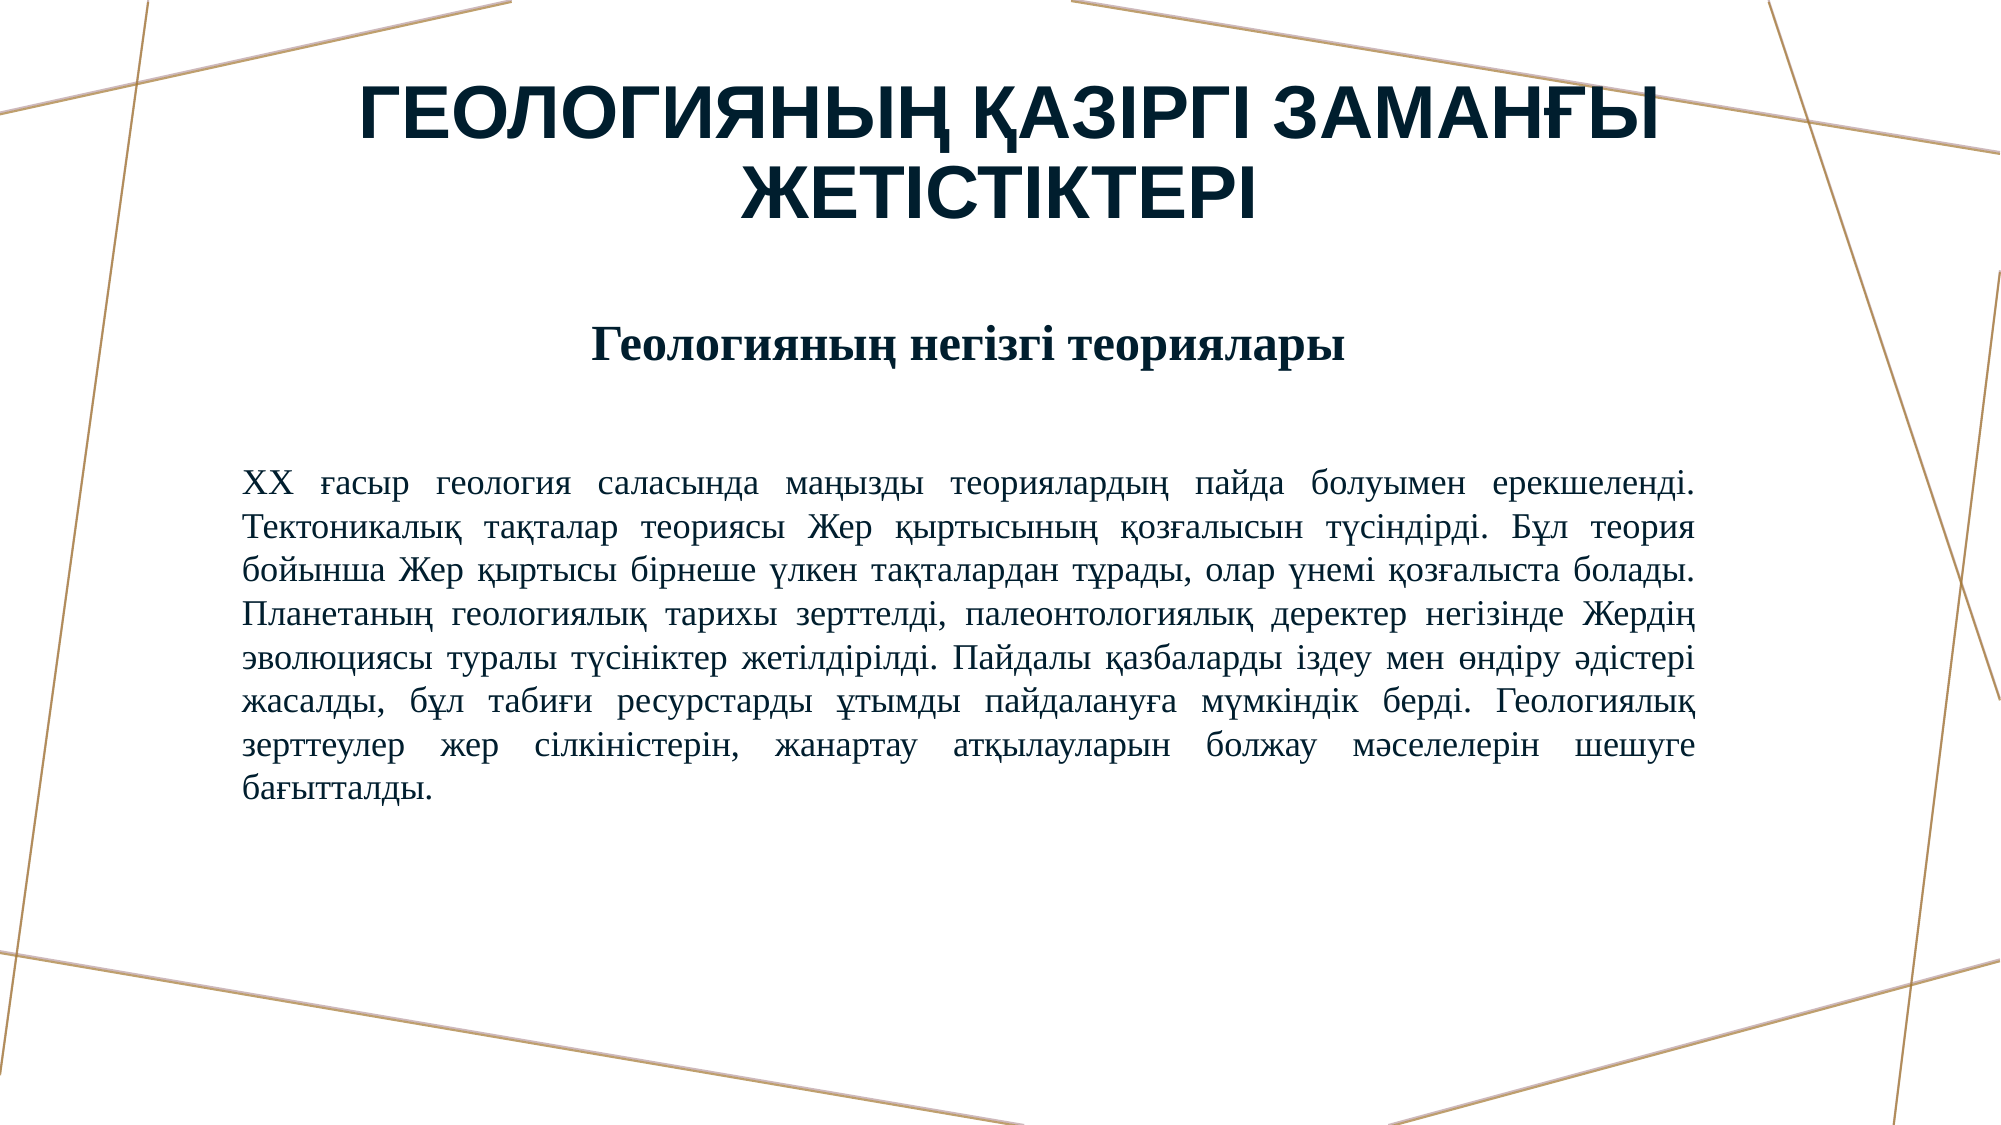

# Геологияның қазіргі заманғы жетістіктері
Геологияның негізгі теориялары
ХХ ғасыр геология саласында маңызды теориялардың пайда болуымен ерекшеленді. Тектоникалық тақталар теориясы Жер қыртысының қозғалысын түсіндірді. Бұл теория бойынша Жер қыртысы бірнеше үлкен тақталардан тұрады, олар үнемі қозғалыста болады. Планетаның геологиялық тарихы зерттелді, палеонтологиялық деректер негізінде Жердің эволюциясы туралы түсініктер жетілдірілді. Пайдалы қазбаларды іздеу мен өндіру әдістері жасалды, бұл табиғи ресурстарды ұтымды пайдалануға мүмкіндік берді. Геологиялық зерттеулер жер сілкіністерін, жанартау атқылауларын болжау мәселелерін шешуге бағытталды.